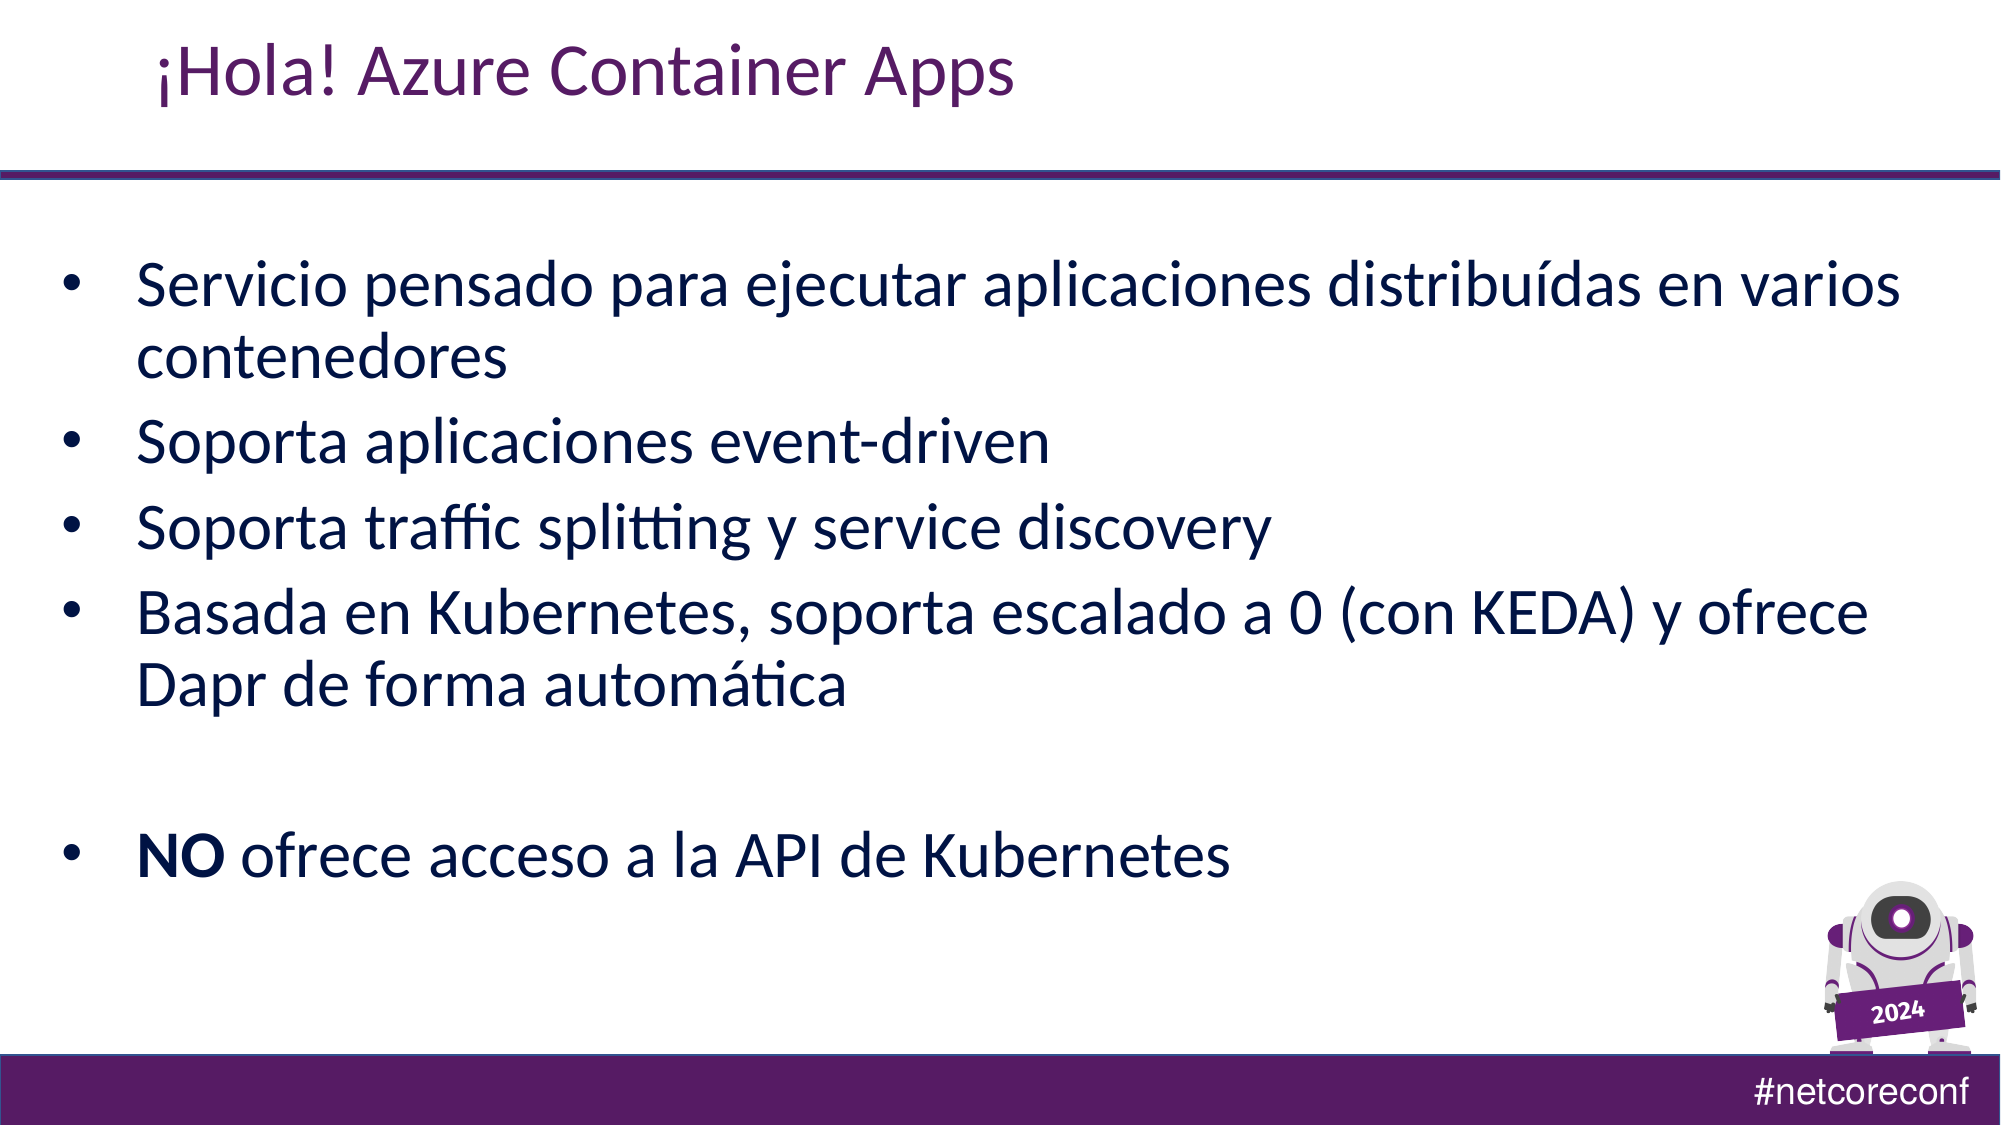

# ¡Hola! Azure Container Apps
Servicio pensado para ejecutar aplicaciones distribuídas en varios contenedores
Soporta aplicaciones event-driven
Soporta traffic splitting y service discovery
Basada en Kubernetes, soporta escalado a 0 (con KEDA) y ofrece Dapr de forma automática

NO ofrece acceso a la API de Kubernetes